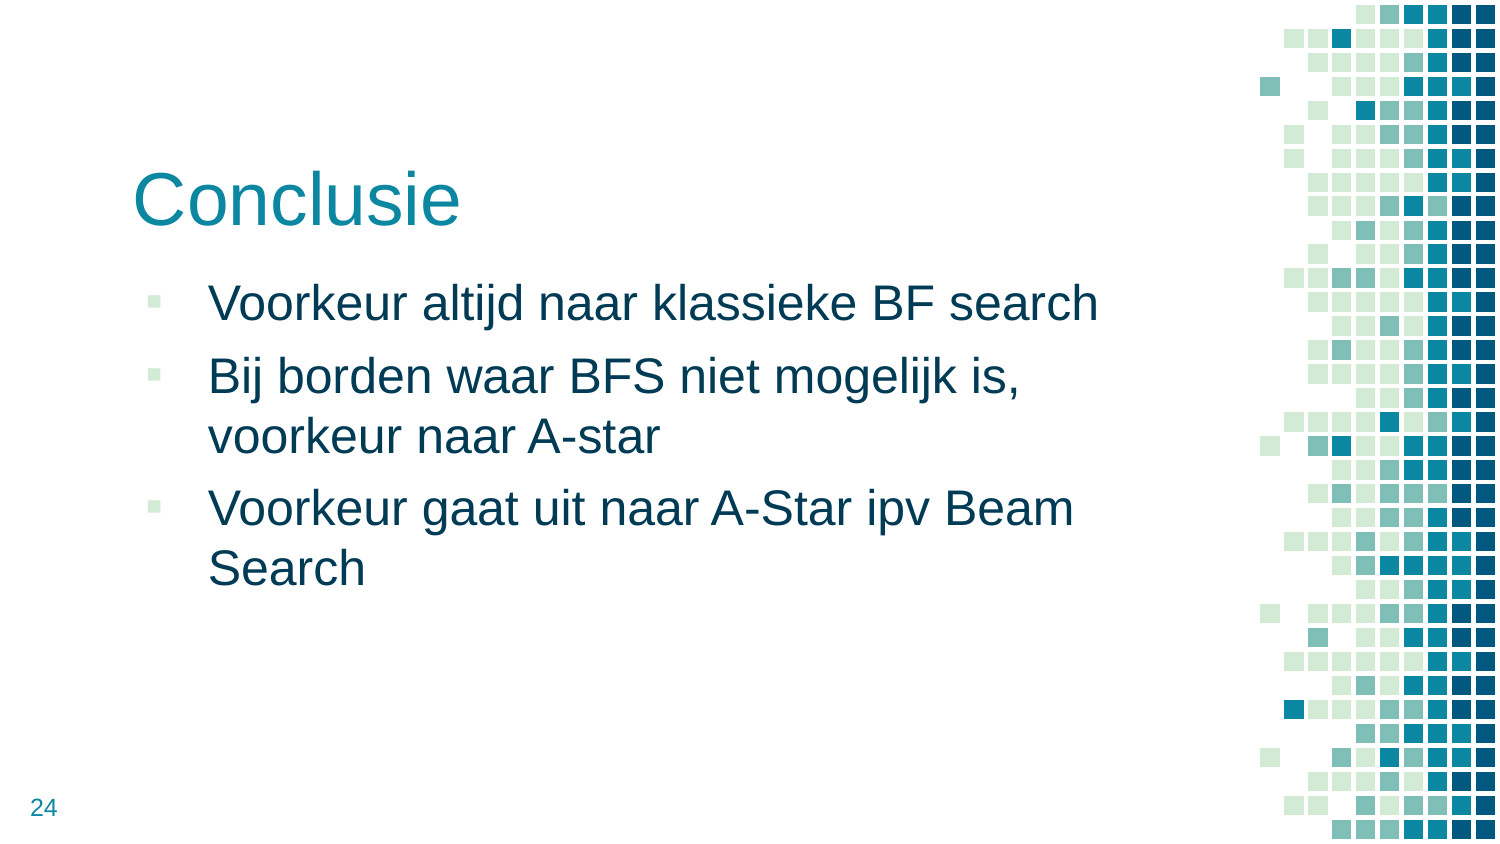

# Conclusie
Voorkeur altijd naar klassieke BF search
Bij borden waar BFS niet mogelijk is, voorkeur naar A-star
Voorkeur gaat uit naar A-Star ipv Beam Search

24